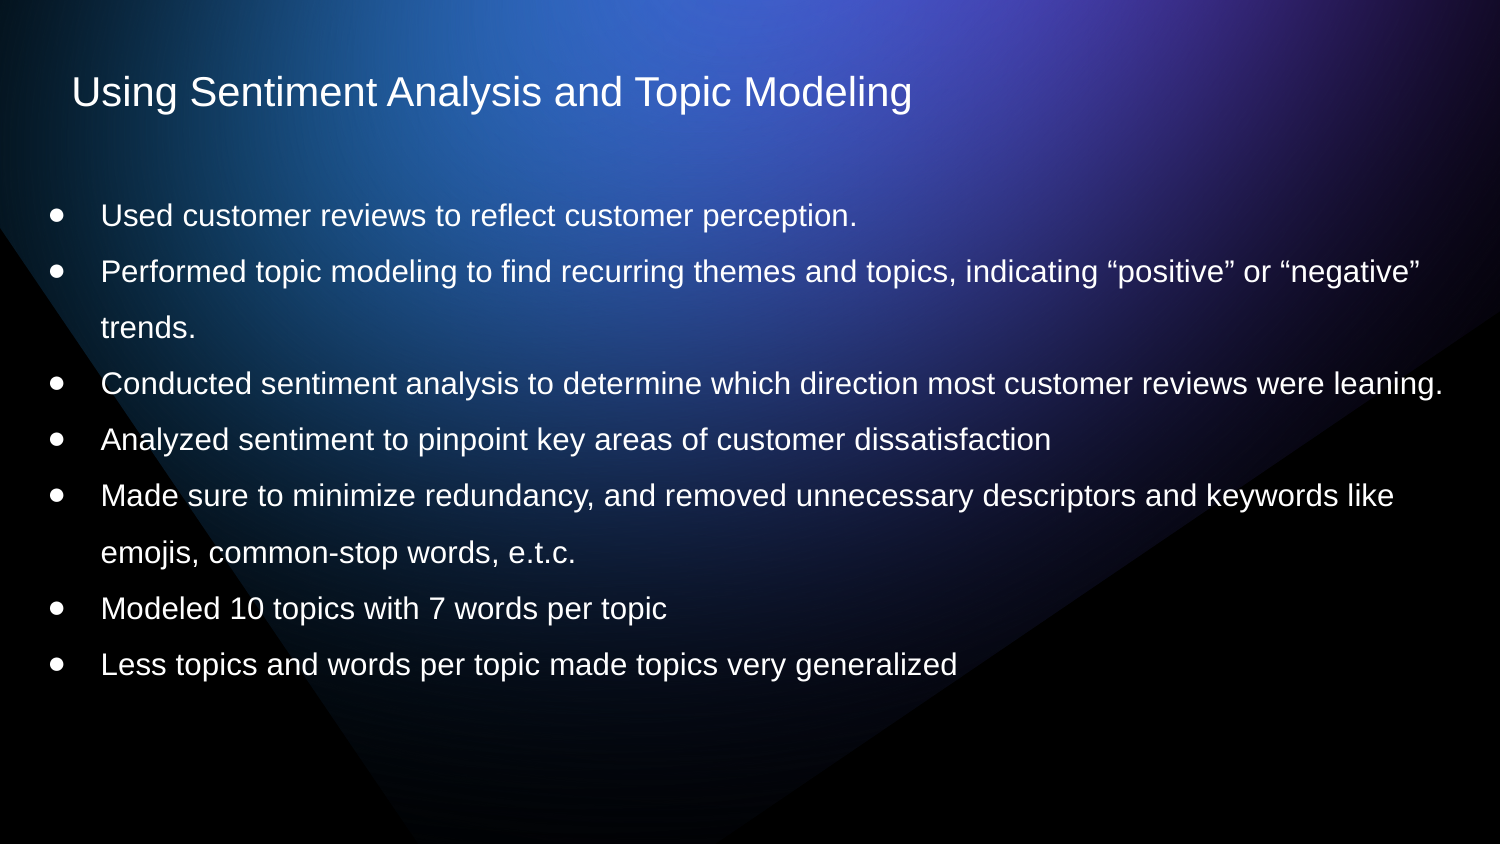

Using Sentiment Analysis and Topic Modeling
Used customer reviews to reflect customer perception.
Performed topic modeling to find recurring themes and topics, indicating “positive” or “negative” trends.
Conducted sentiment analysis to determine which direction most customer reviews were leaning.
Analyzed sentiment to pinpoint key areas of customer dissatisfaction
Made sure to minimize redundancy, and removed unnecessary descriptors and keywords like emojis, common-stop words, e.t.c.
Modeled 10 topics with 7 words per topic
Less topics and words per topic made topics very generalized